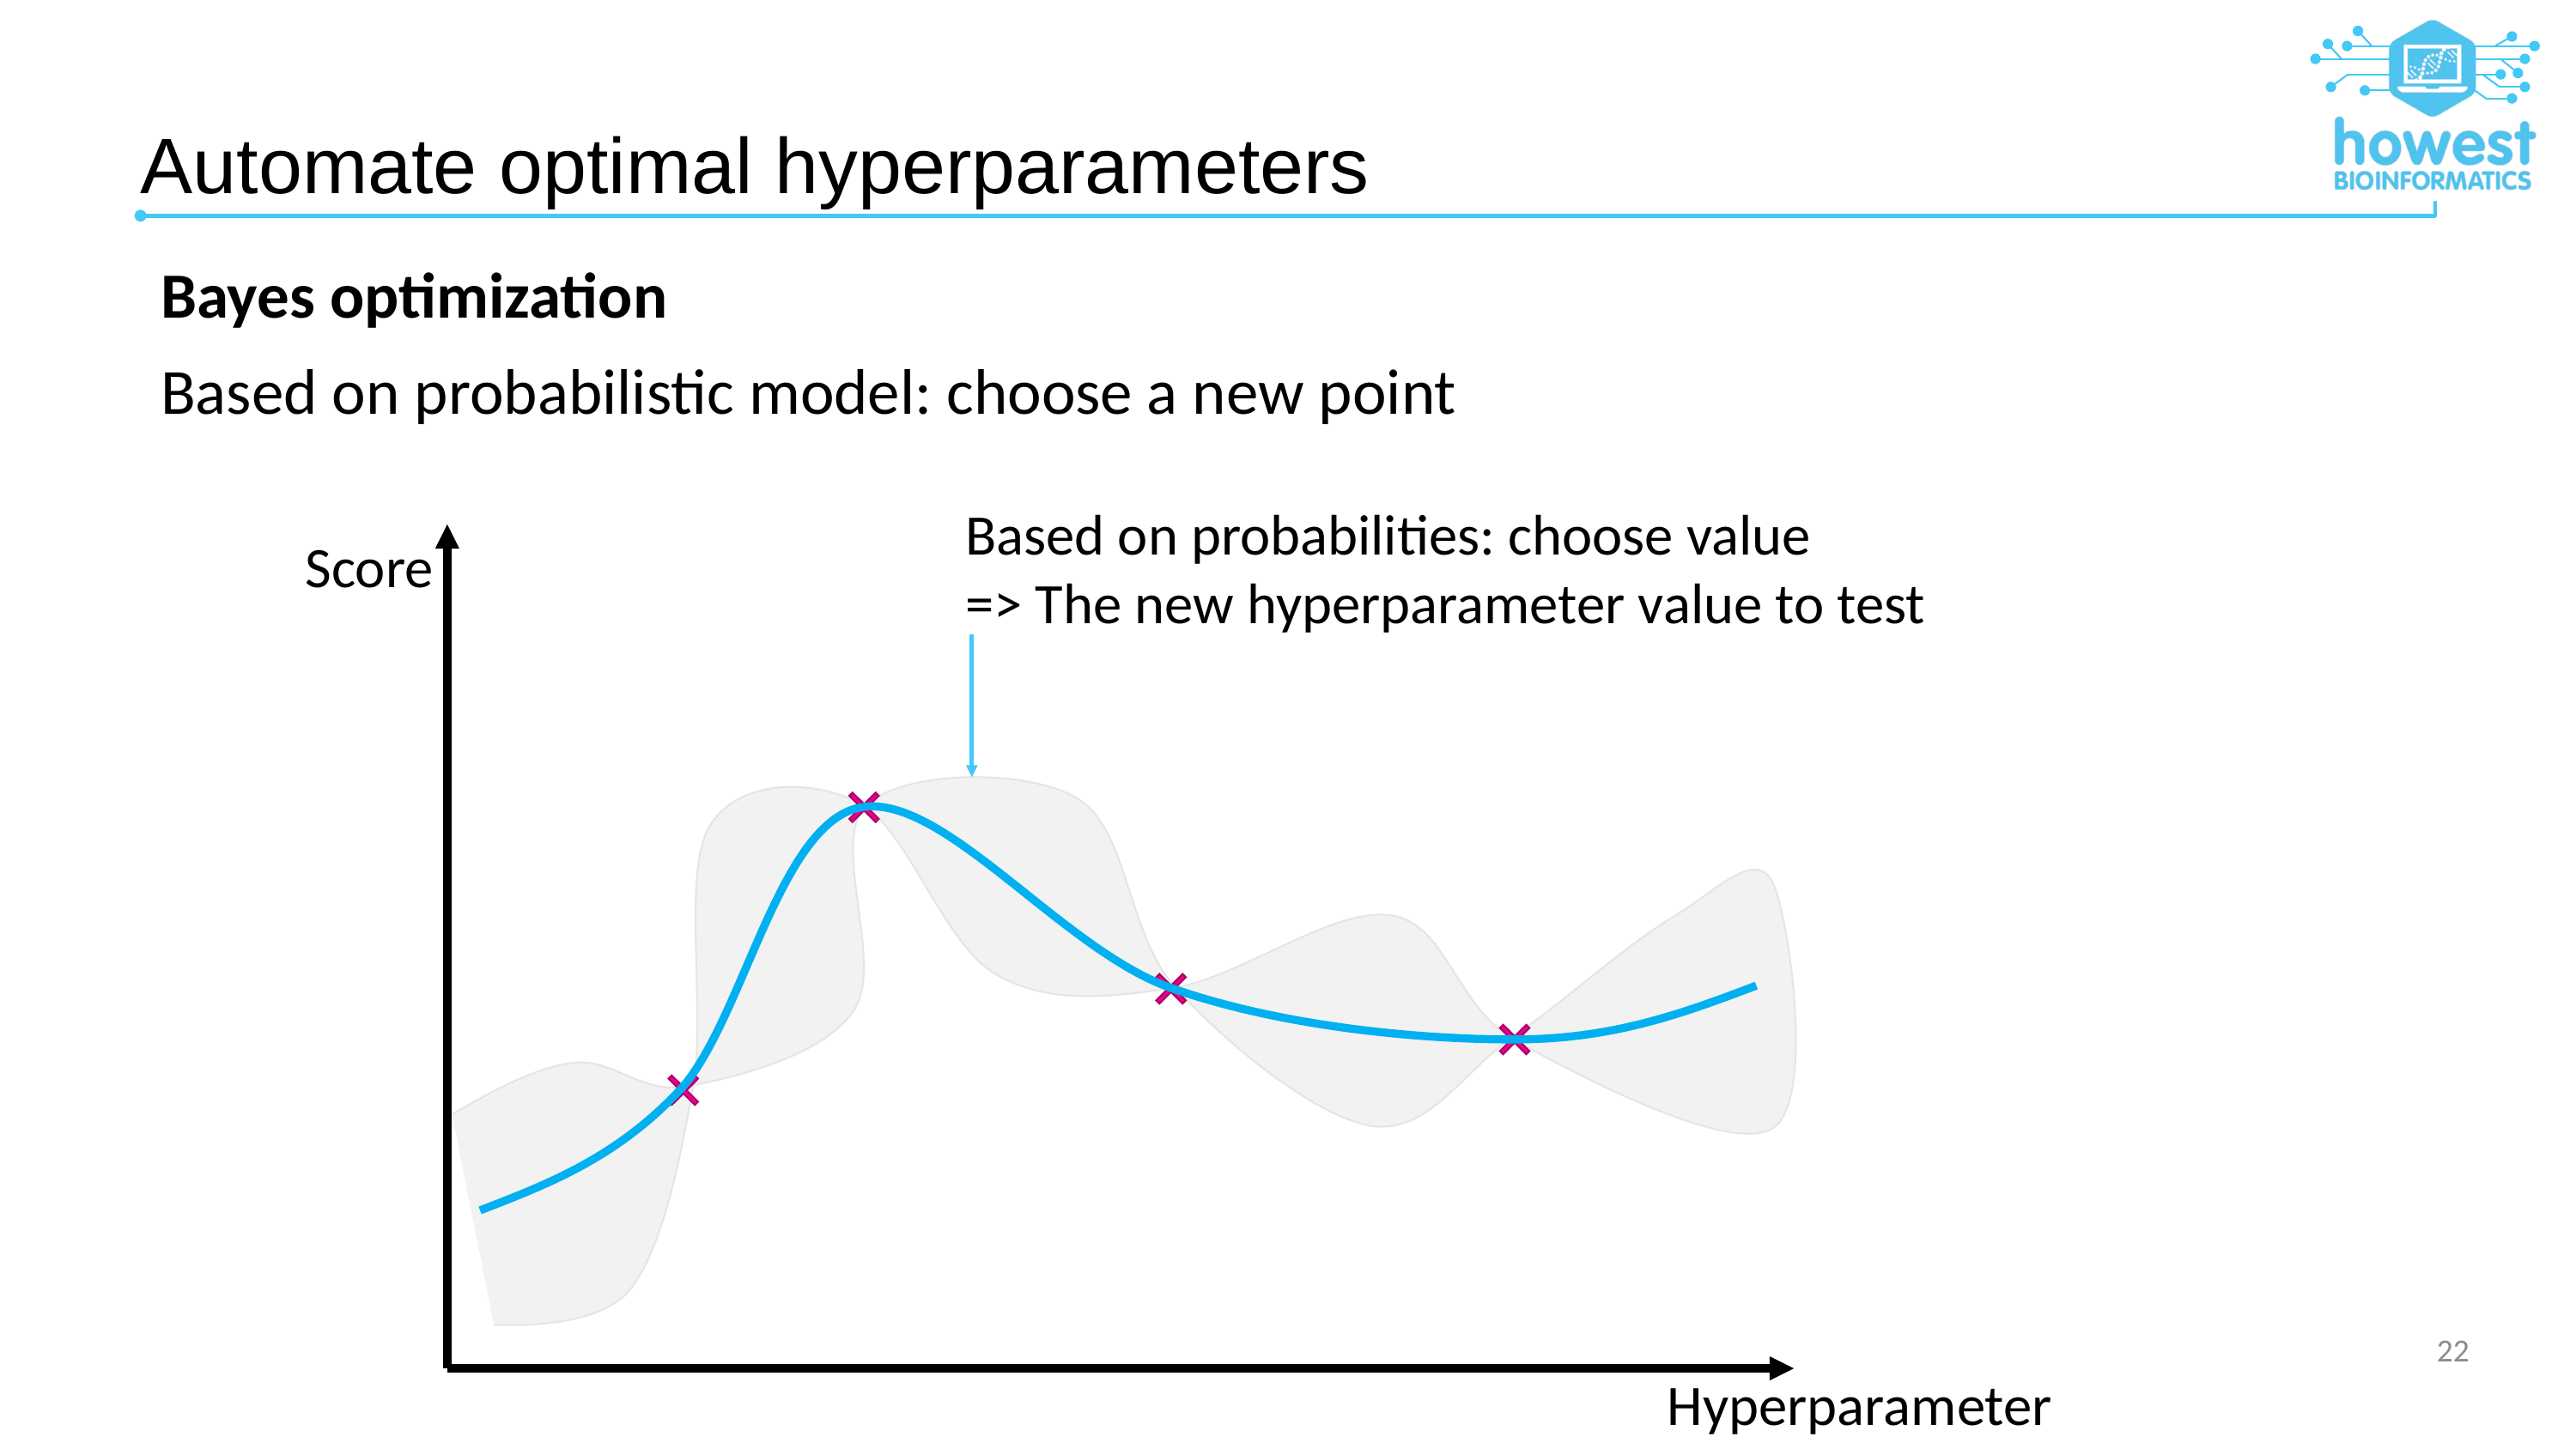

# Automate optimal hyperparameters
Bayes optimization
Based on probabilistic model: choose a new point
Based on probabilities: choose value
=> The new hyperparameter value to test
Score

22
Hyperparameter